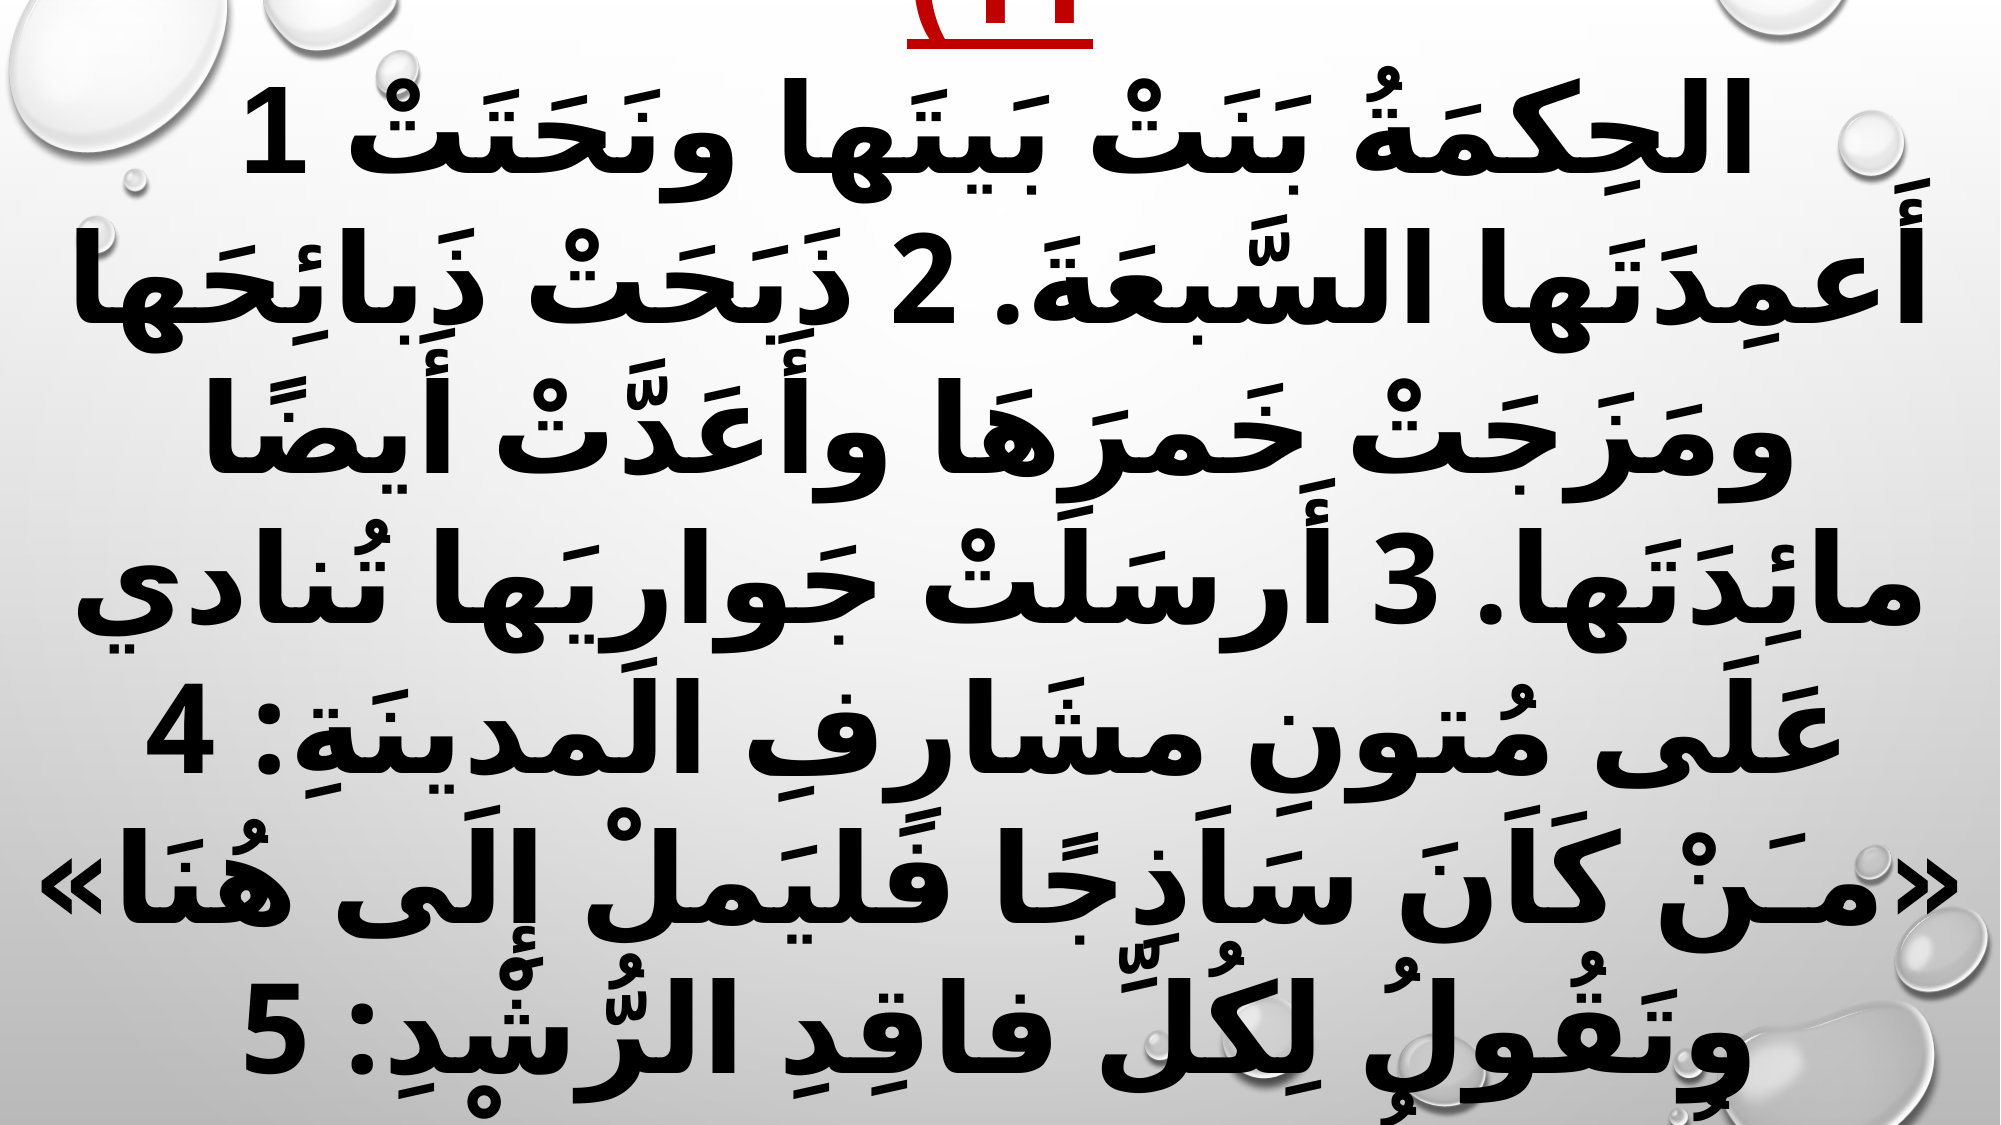

وأَيْضًا منْ سفْرِ الْأَمْثَالِ (أم 9: 1-11)
1 الحِكمَةُ بَنَتْ بَيتَها ونَحَتَتْ أَعمِدَتَها السَّبعَةَ. 2 ذَبَحَتْ ذَبائِحَها ومَزَجَتْ خَمرَهَا وأَعَدَّتْ أَيضًا مائِدَتَها. 3 أَرسَلَتْ جَوارِيَها تُنادي عَلَى مُتونِ مشَارِفِ المدينَةِ: 4 «مـَنْ كَاَنَ سَاَذِجًا فَليَملْ إِلَى هُنَا» وتَقُولُ لِكُلِّ فاقِدِ الرُّشْدِ: 5 «هَلُمّوا كُلوا مِنْ خبْزي واْشرَبوا مَنْ الخَمْرِ الَّتي مزَجتُ.